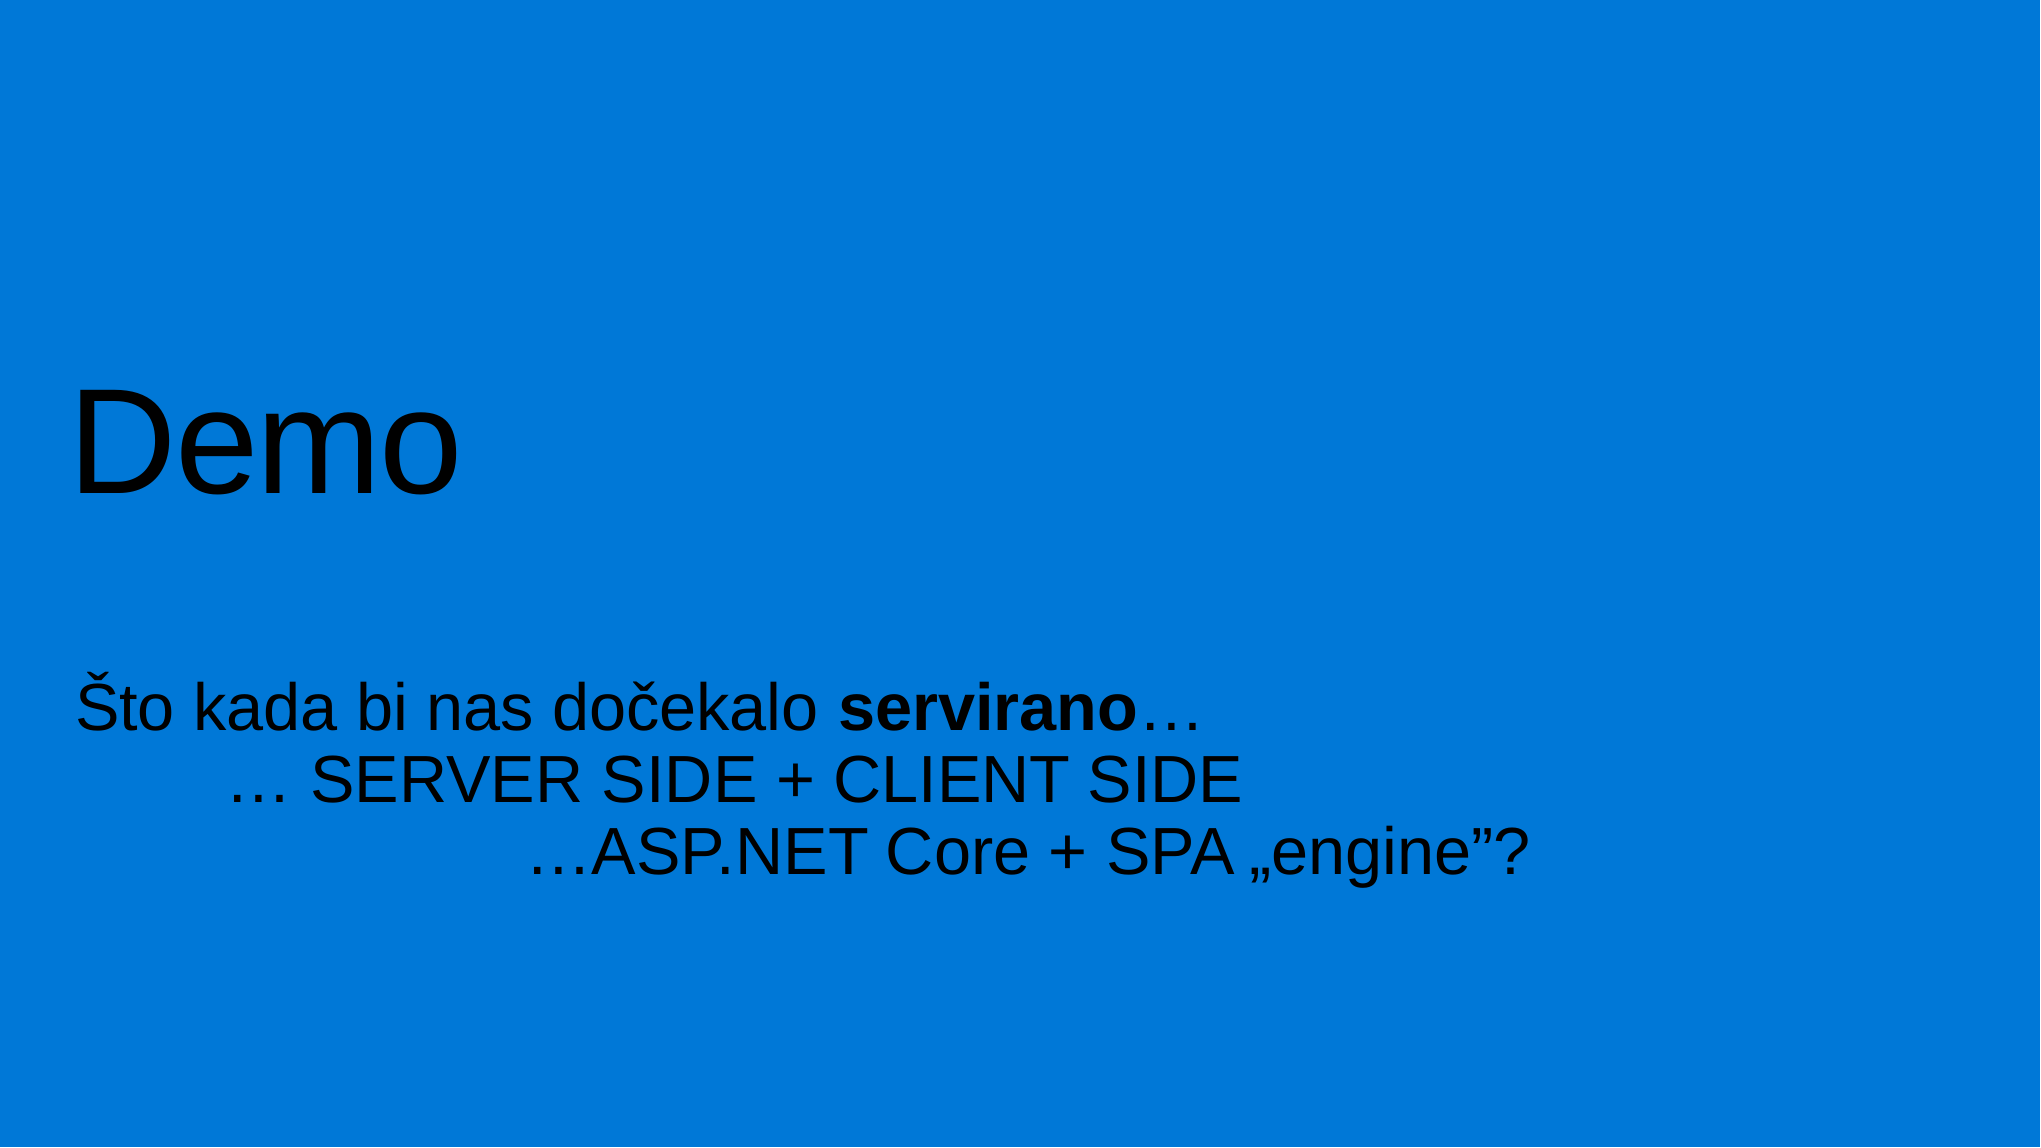

# Demo
Što kada bi nas dočekalo servirano…
	… SERVER SIDE + CLIENT SIDE
			…ASP.NET Core + SPA „engine”?